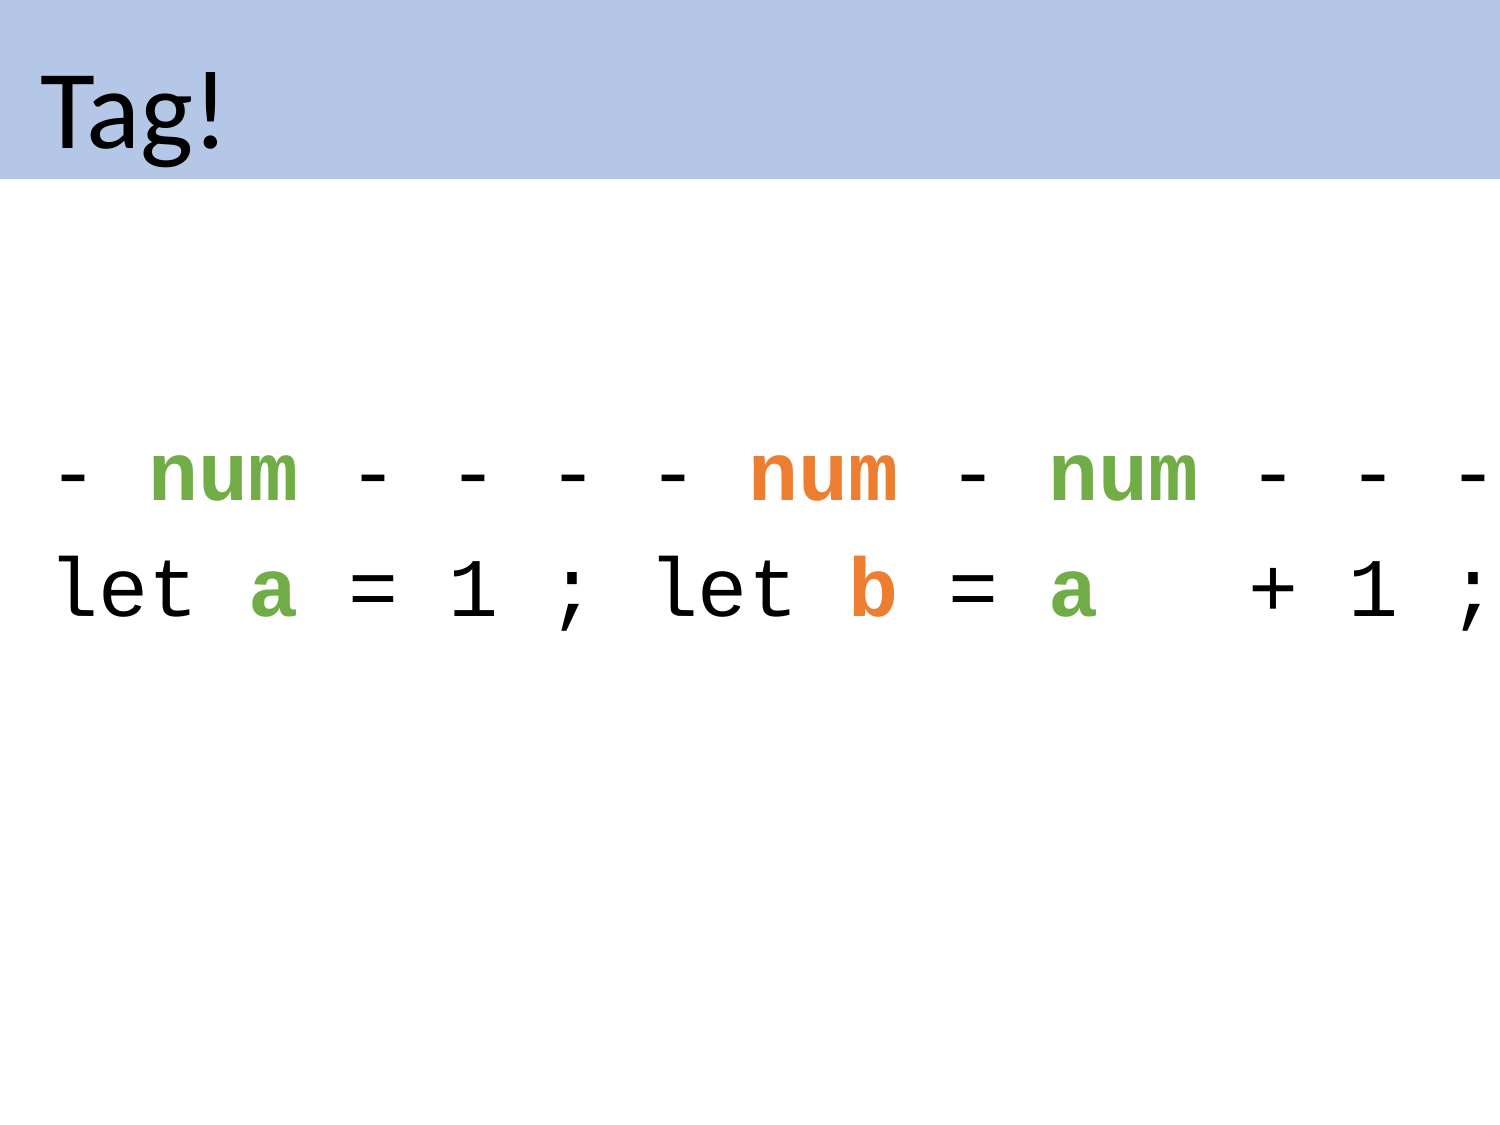

Tag!
- num - - - - num - num - - -
let a = 1 ; let b = a   + 1 ;